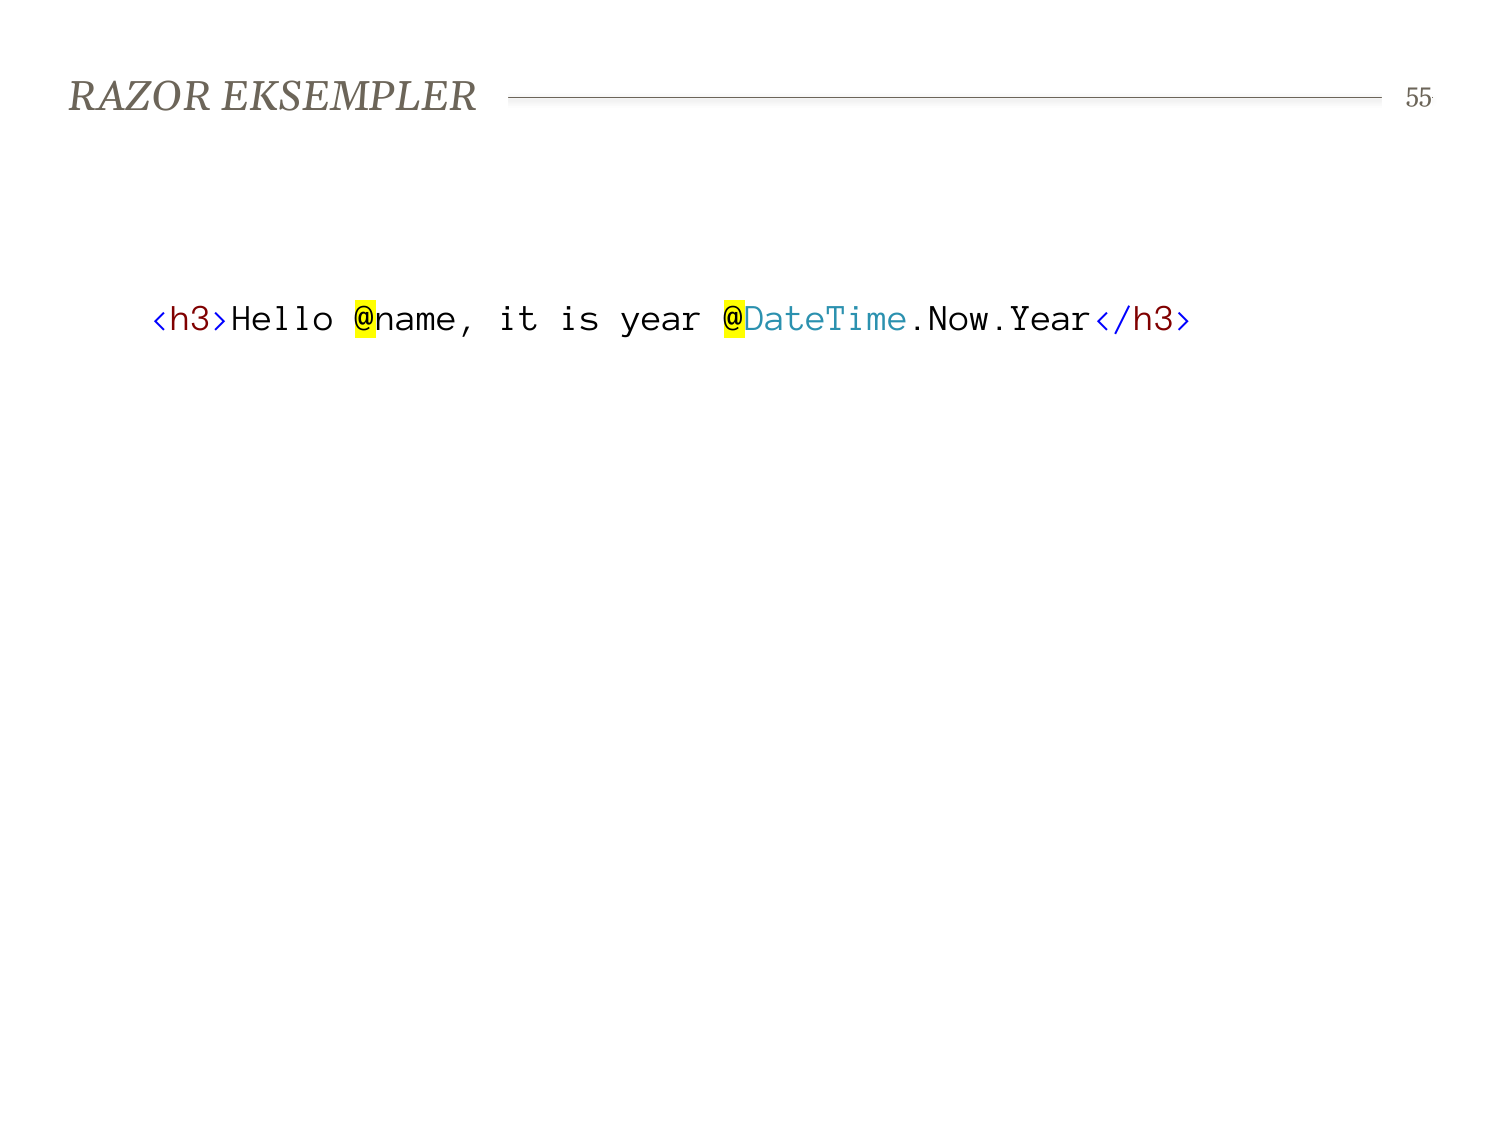

# Razor eksempler
55
<h3>Hello @name, it is year @DateTime.Now.Year</h3>